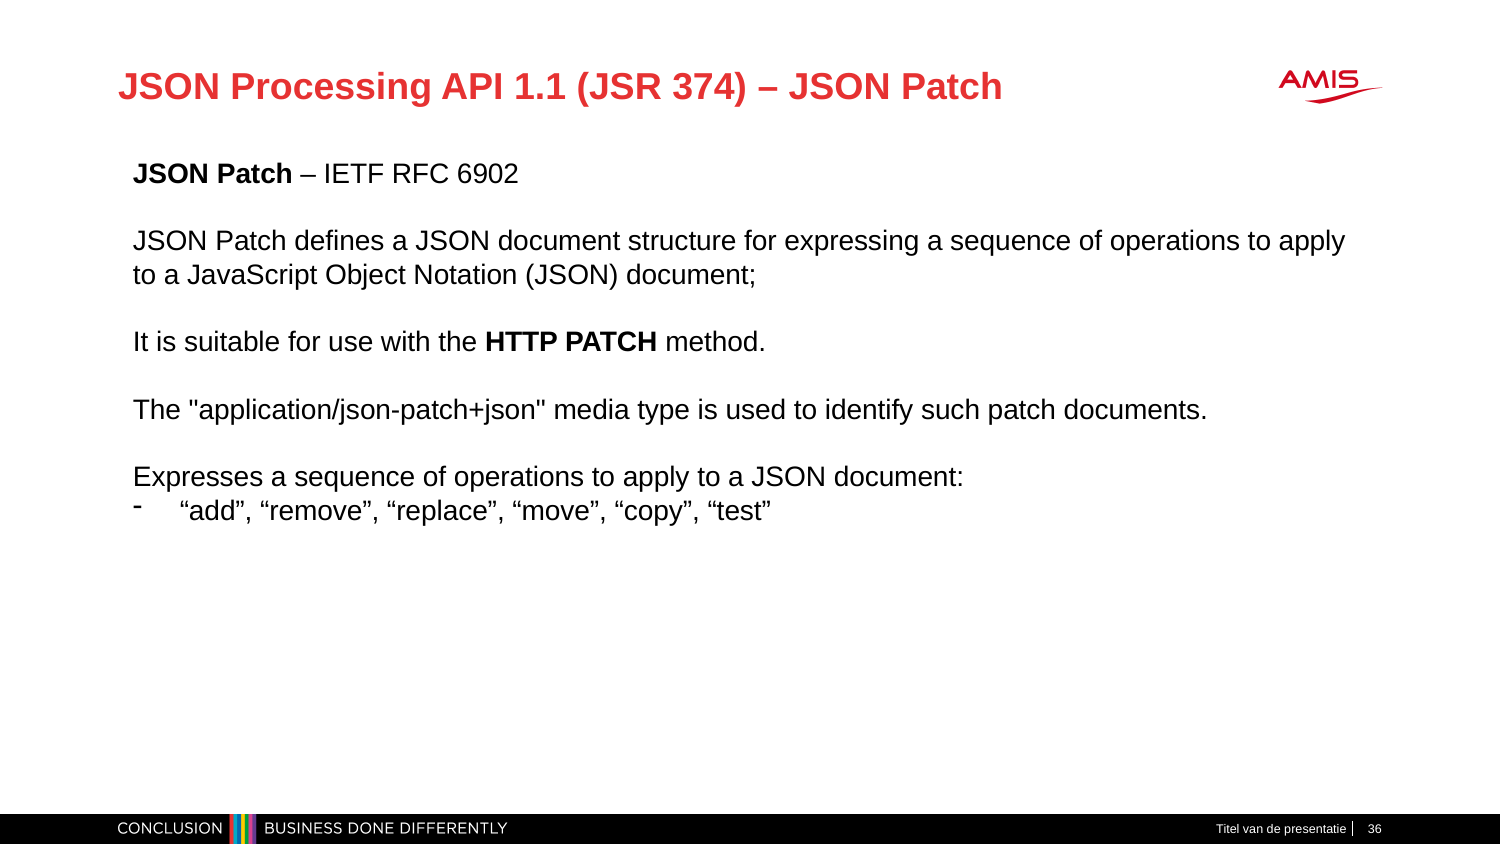

# JSON Processing API 1.1 (JSR 374) – JSON Patch
JSON Patch – IETF RFC 6902

JSON Patch defines a JSON document structure for expressing a sequence of operations to apply to a JavaScript Object Notation (JSON) document;

It is suitable for use with the HTTP PATCH method.

The "application/json-patch+json" media type is used to identify such patch documents.

Expresses a sequence of operations to apply to a JSON document:
“add”, “remove”, “replace”, “move”, “copy”, “test”
Titel van de presentatie
36